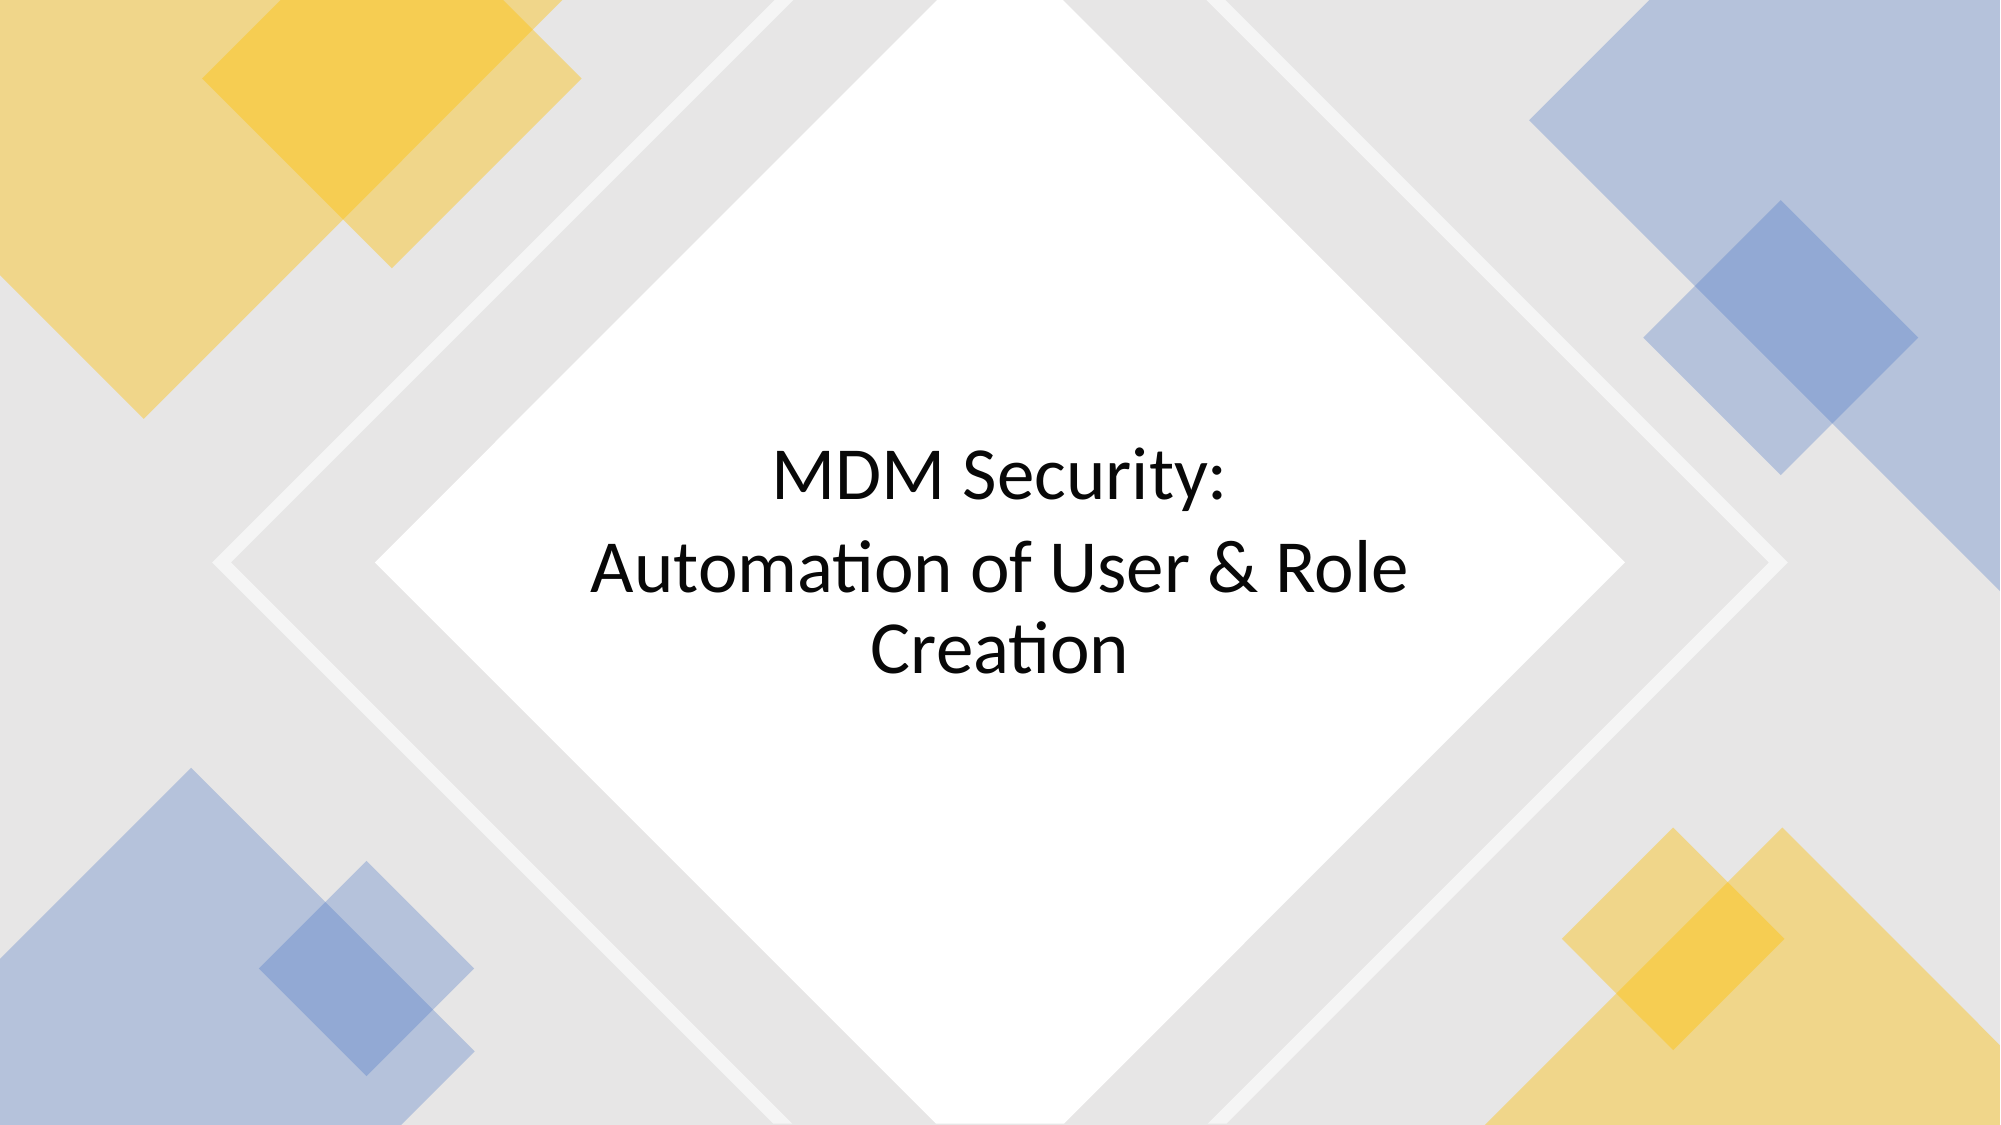

MDM Security:
Automation of User & Role Creation